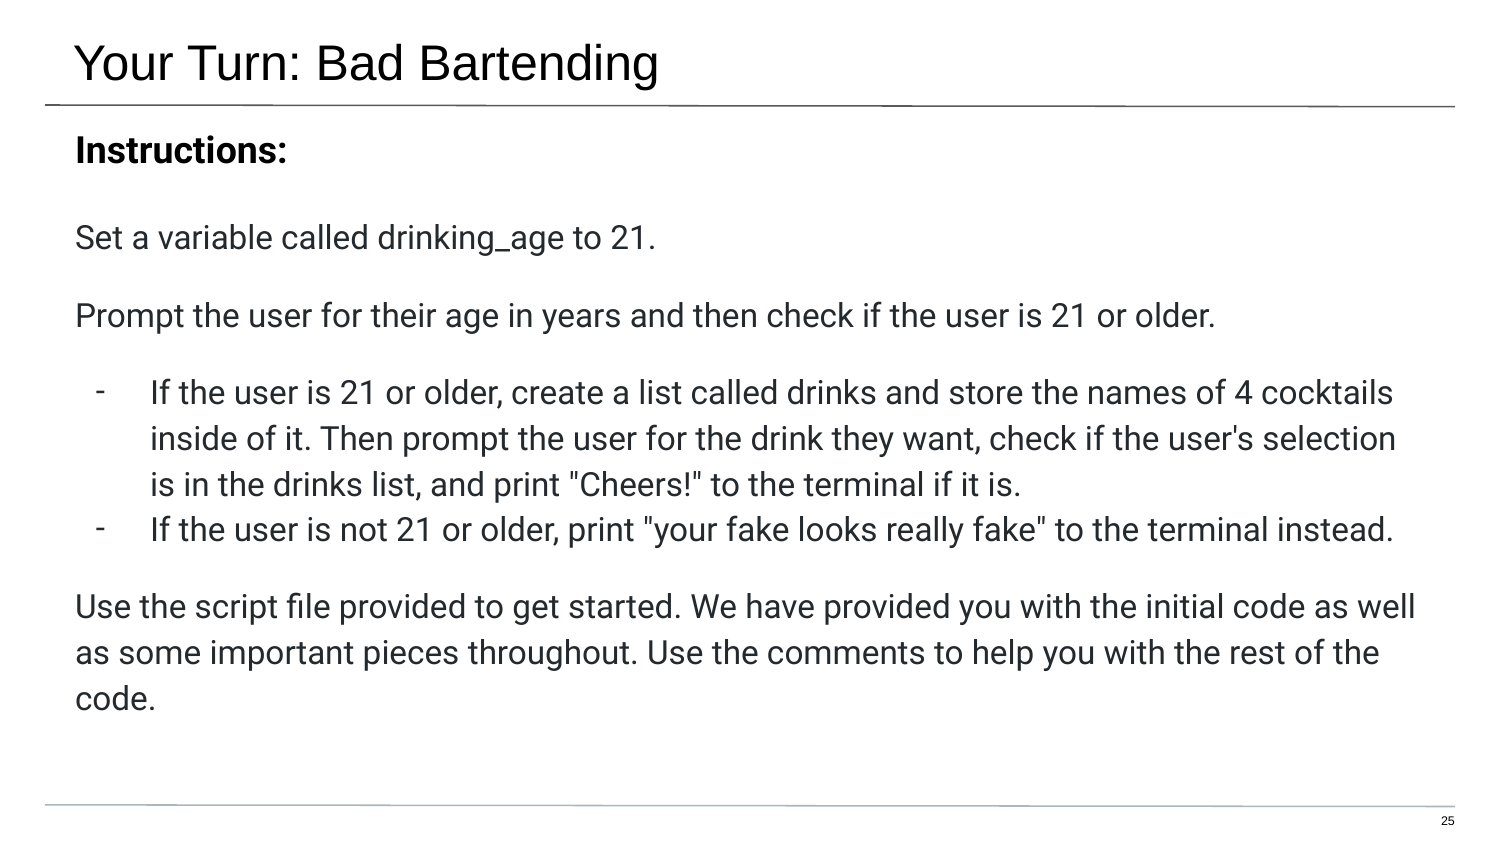

# Your Turn: Bad Bartending
Instructions:
Set a variable called drinking_age to 21.
Prompt the user for their age in years and then check if the user is 21 or older.
If the user is 21 or older, create a list called drinks and store the names of 4 cocktails inside of it. Then prompt the user for the drink they want, check if the user's selection is in the drinks list, and print "Cheers!" to the terminal if it is.
If the user is not 21 or older, print "your fake looks really fake" to the terminal instead.
Use the script file provided to get started. We have provided you with the initial code as well as some important pieces throughout. Use the comments to help you with the rest of the code.

25